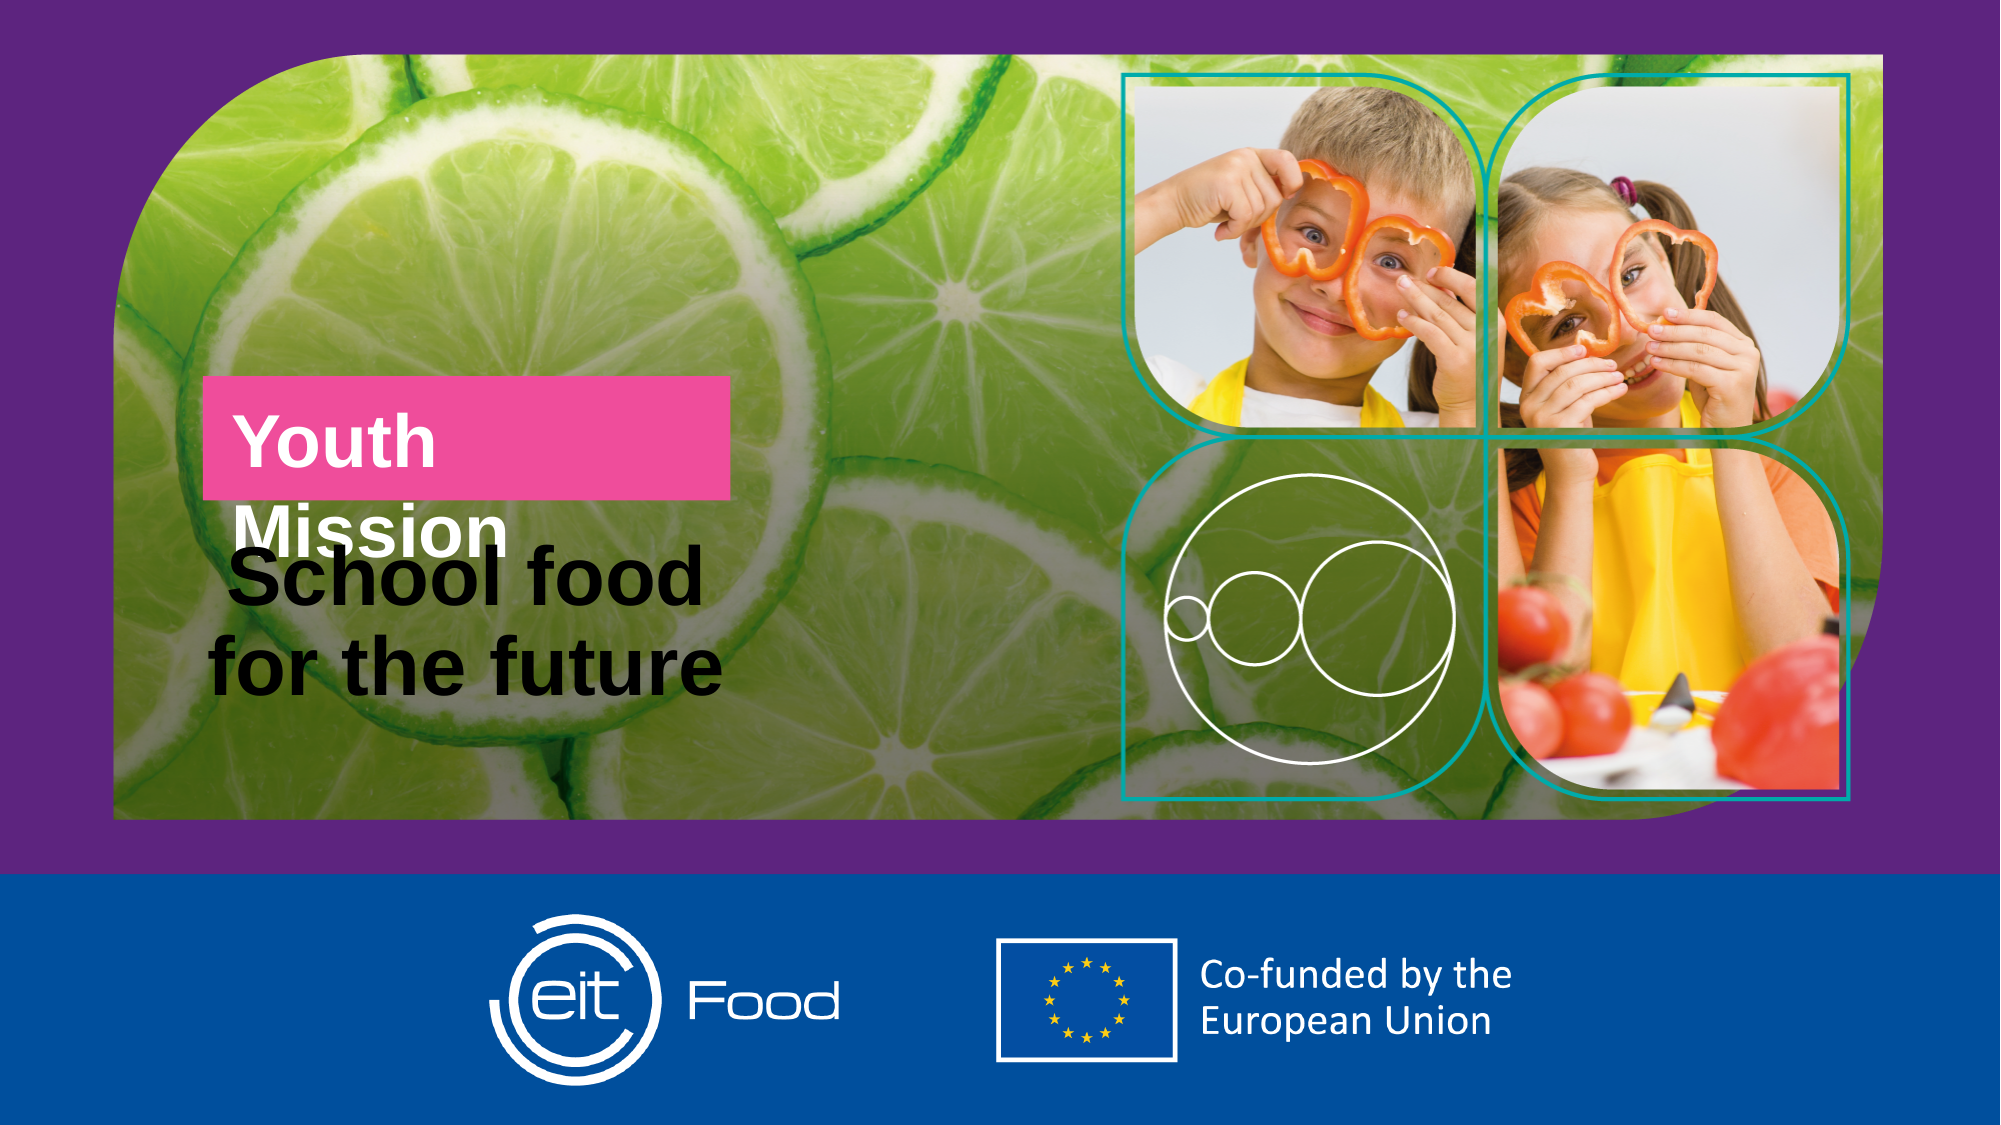

Youth Mission
School food for the future